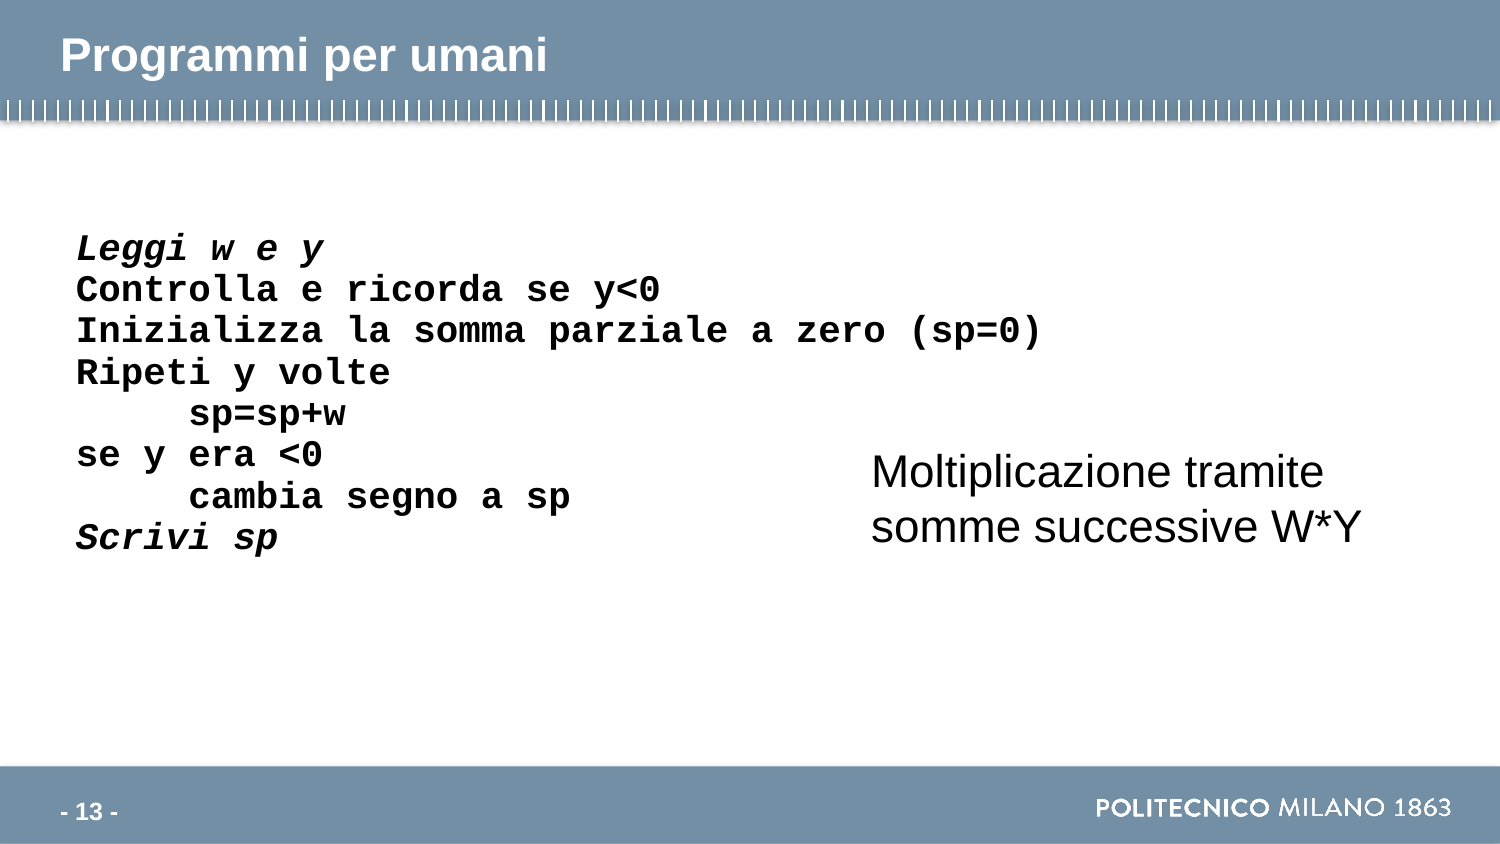

# Programmi per umani

Leggi w e y
Controlla e ricorda se y<0
Inizializza la somma parziale a zero (sp=0)
Ripeti y volte
     sp=sp+w
se y era <0
     cambia segno a sp
Scrivi sp

Moltiplicazione tramite somme successive W*Y
- 13 -